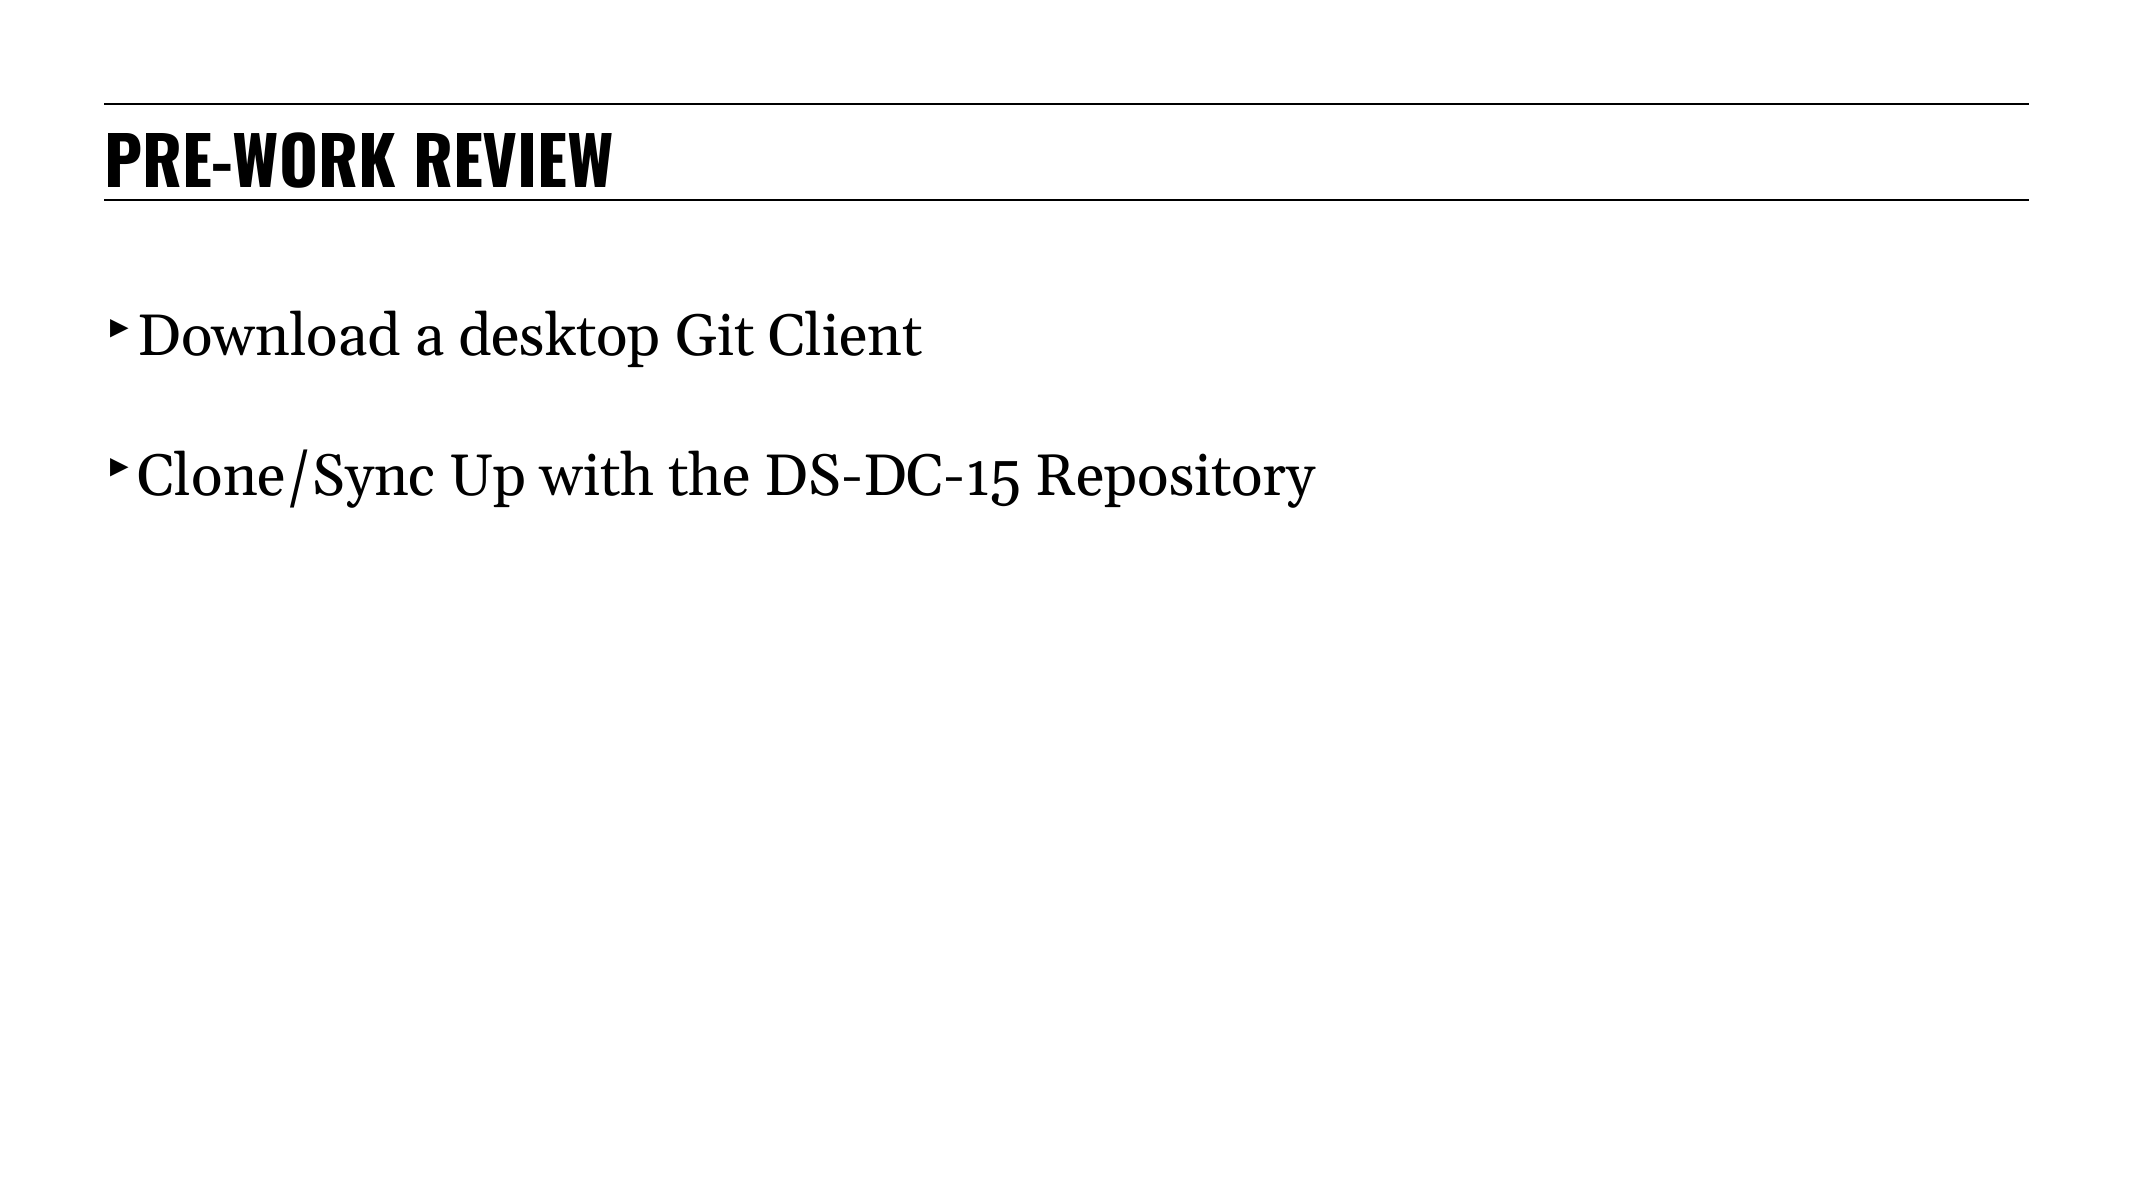

PRE-WORK REVIEW

Download a desktop Git Client

Clone/Sync Up with the DS-DC-15 Repository